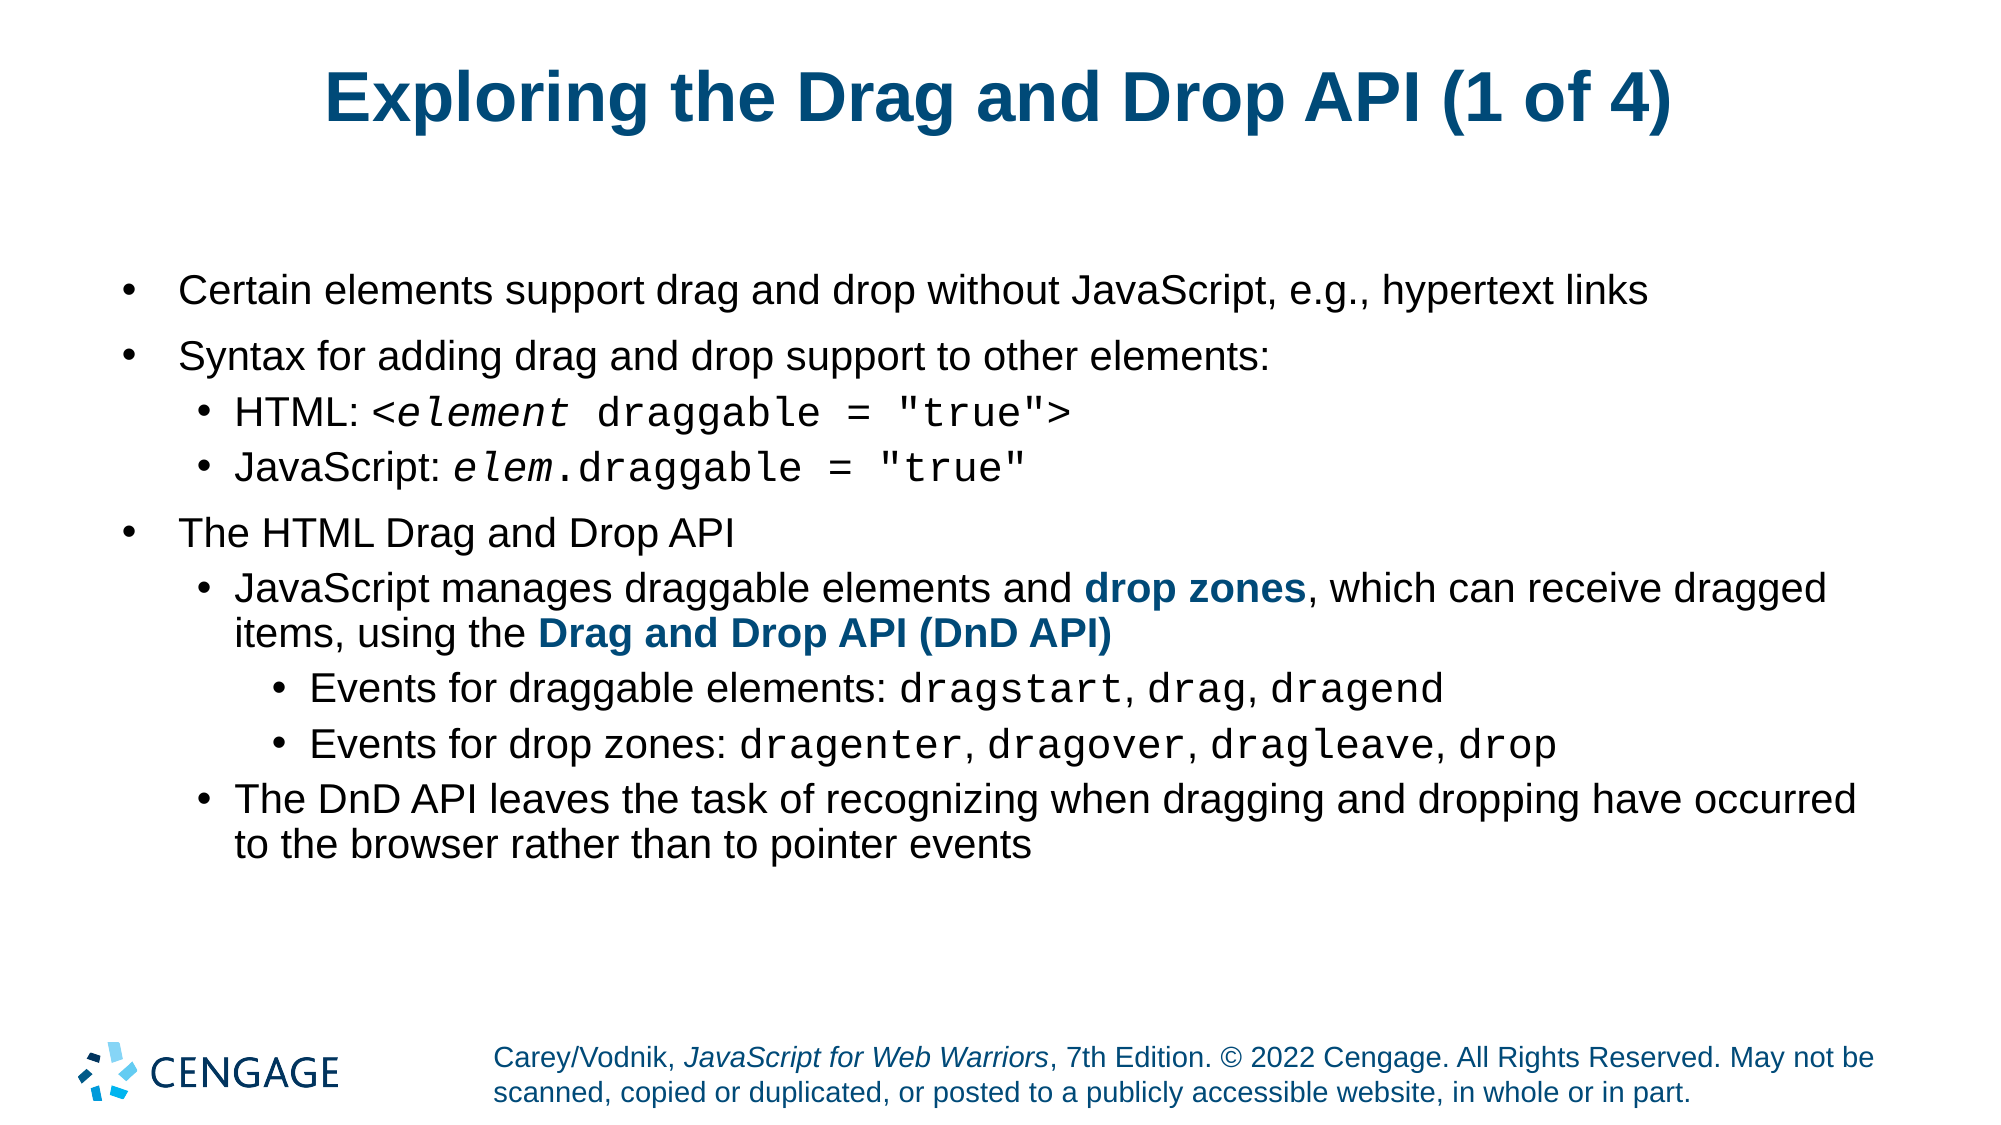

# Exploring the Drag and Drop API (1 of 4)
Certain elements support drag and drop without JavaScript, e.g., hypertext links
Syntax for adding drag and drop support to other elements:
HTML: <element draggable = "true">
JavaScript: elem.draggable = "true"
The HTML Drag and Drop API
JavaScript manages draggable elements and drop zones, which can receive dragged items, using the Drag and Drop API (DnD API)
Events for draggable elements: dragstart, drag, dragend
Events for drop zones: dragenter, dragover, dragleave, drop
The DnD API leaves the task of recognizing when dragging and dropping have occurred to the browser rather than to pointer events